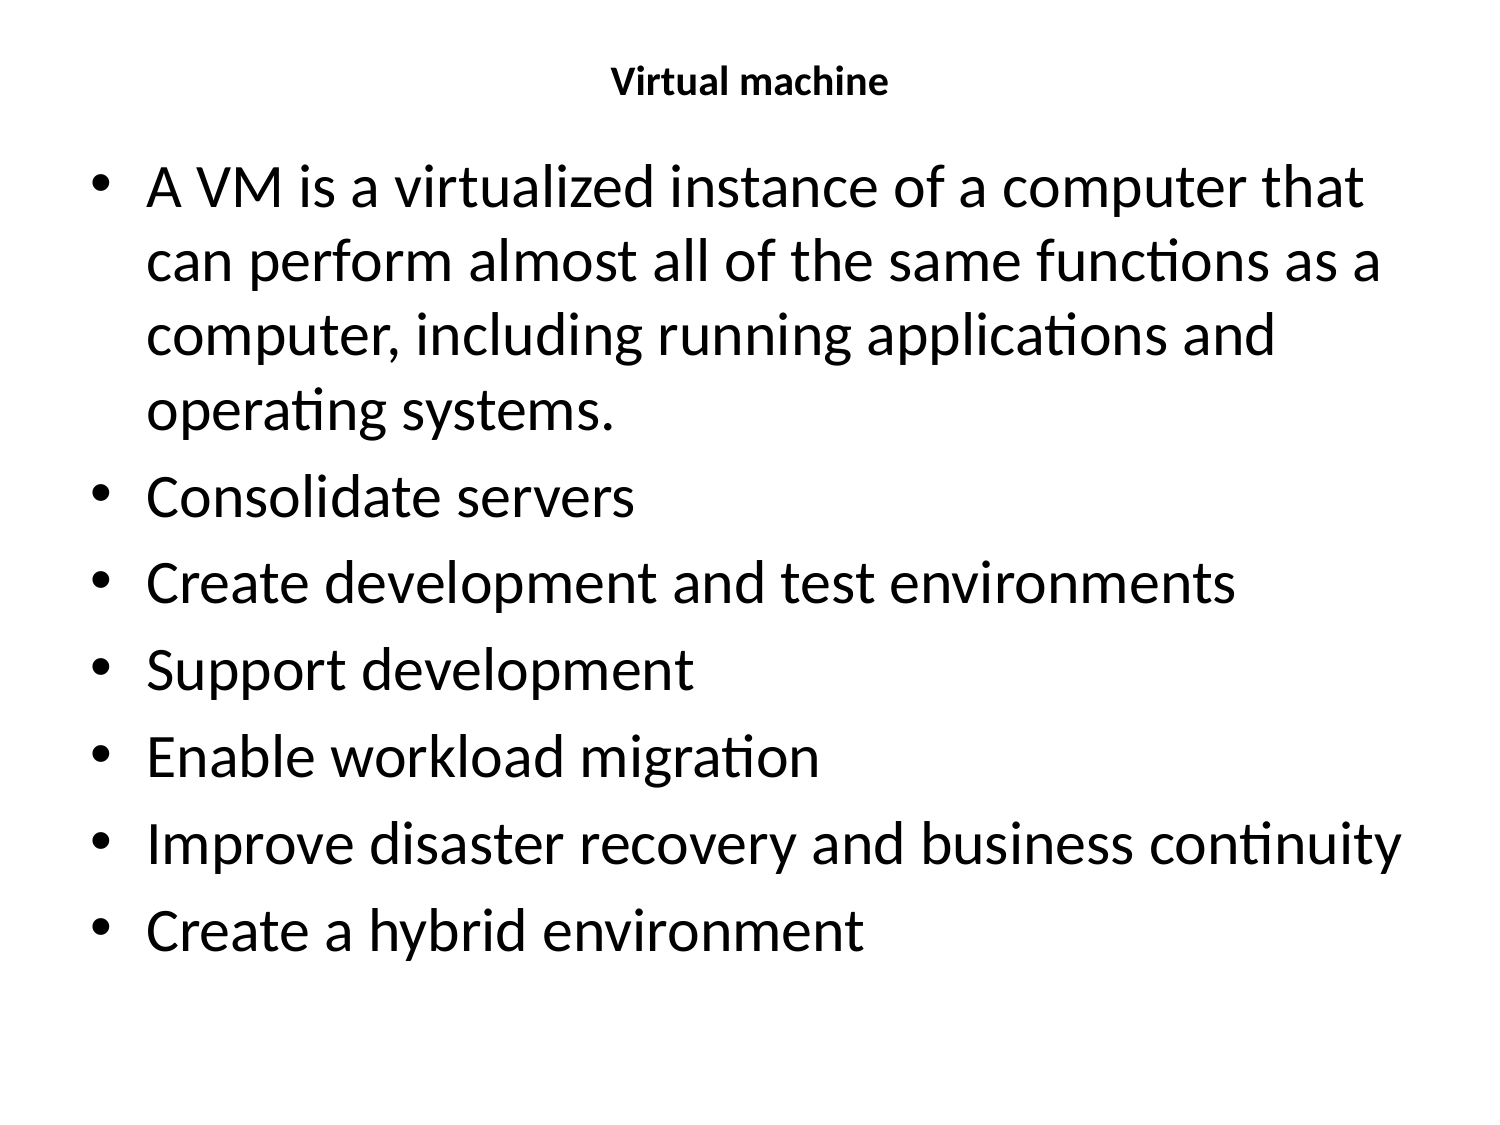

# Virtual machine
A VM is a virtualized instance of a computer that can perform almost all of the same functions as a computer, including running applications and operating systems.
Consolidate servers
Create development and test environments
Support development
Enable workload migration
Improve disaster recovery and business continuity
Create a hybrid environment